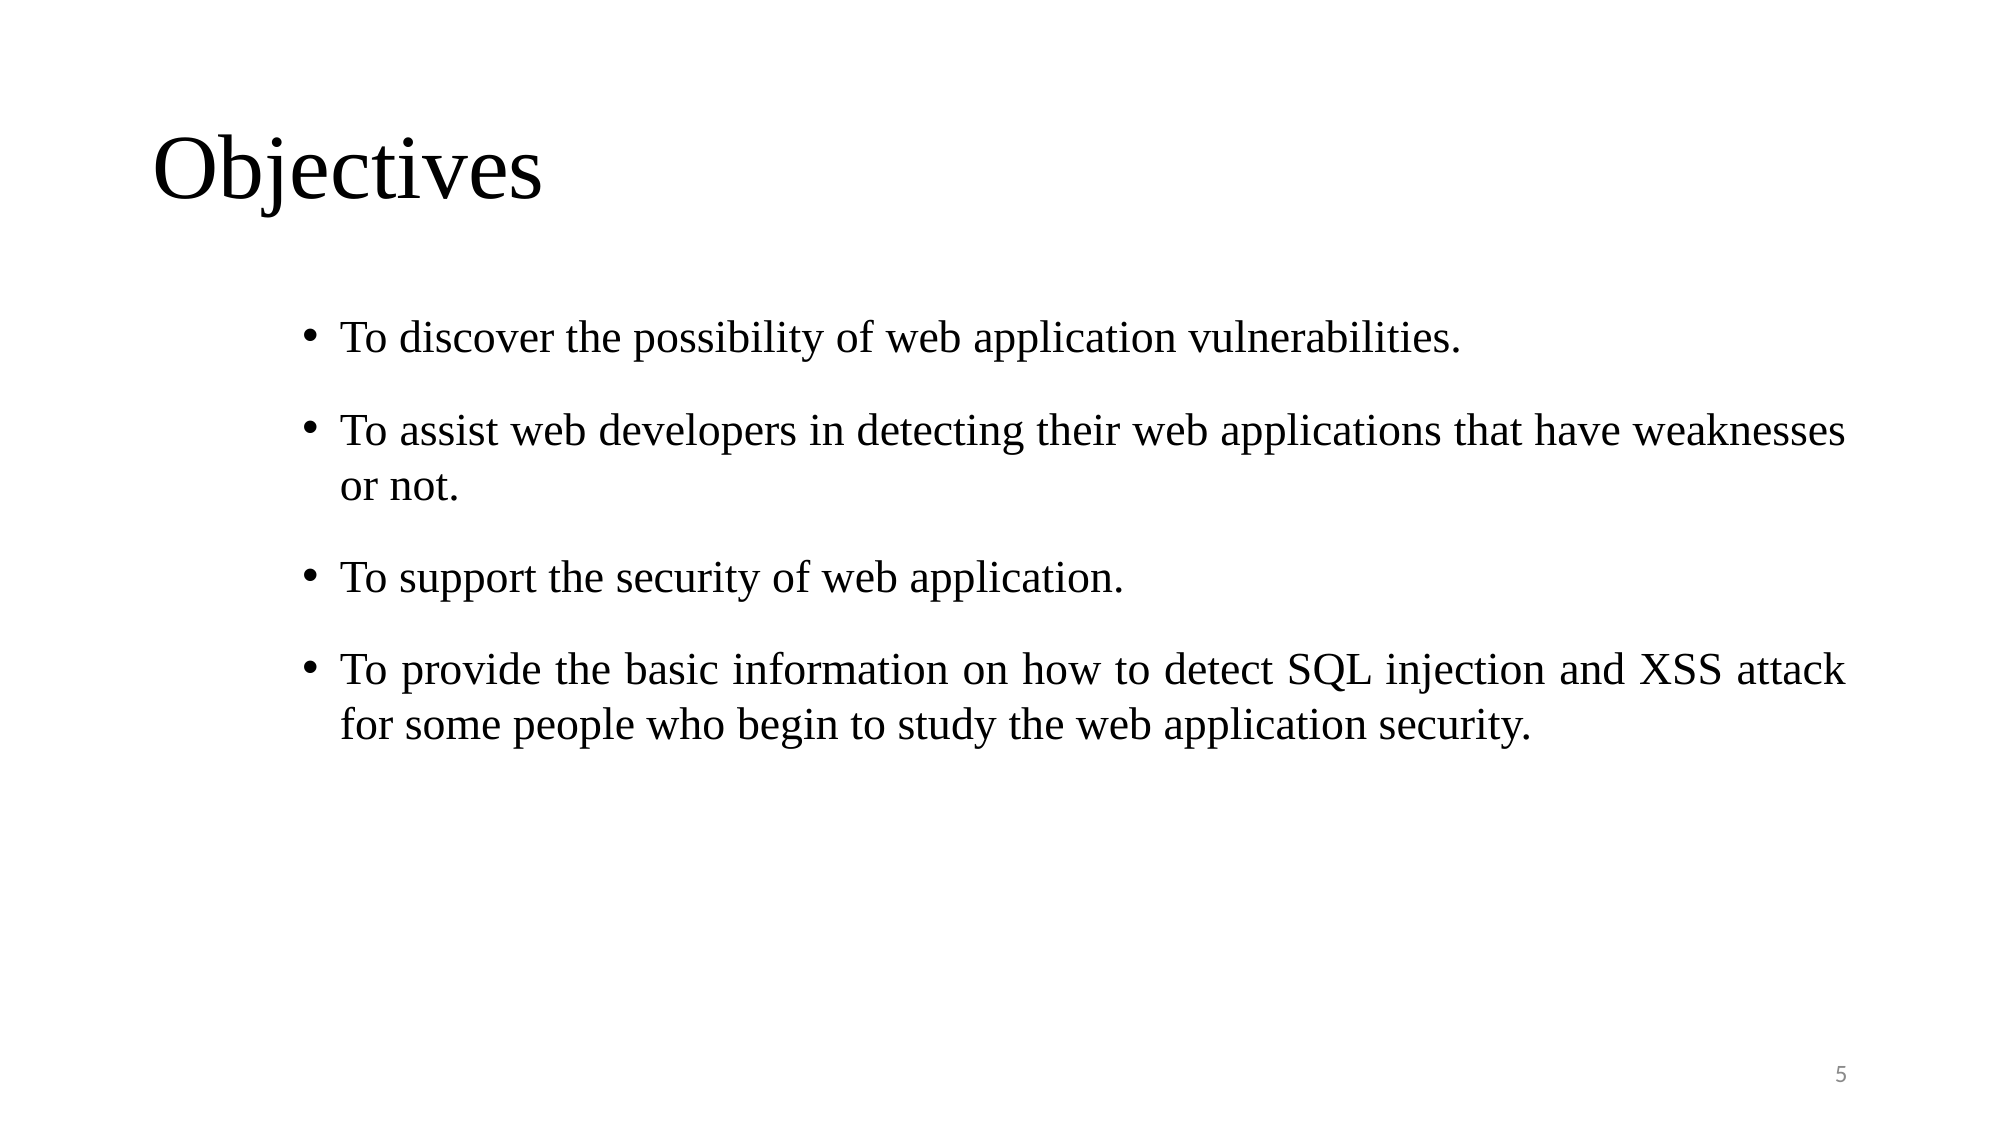

# Objectives
To discover the possibility of web application vulnerabilities.
To assist web developers in detecting their web applications that have weaknesses or not.
To support the security of web application.
To provide the basic information on how to detect SQL injection and XSS attack for some people who begin to study the web application security.

5